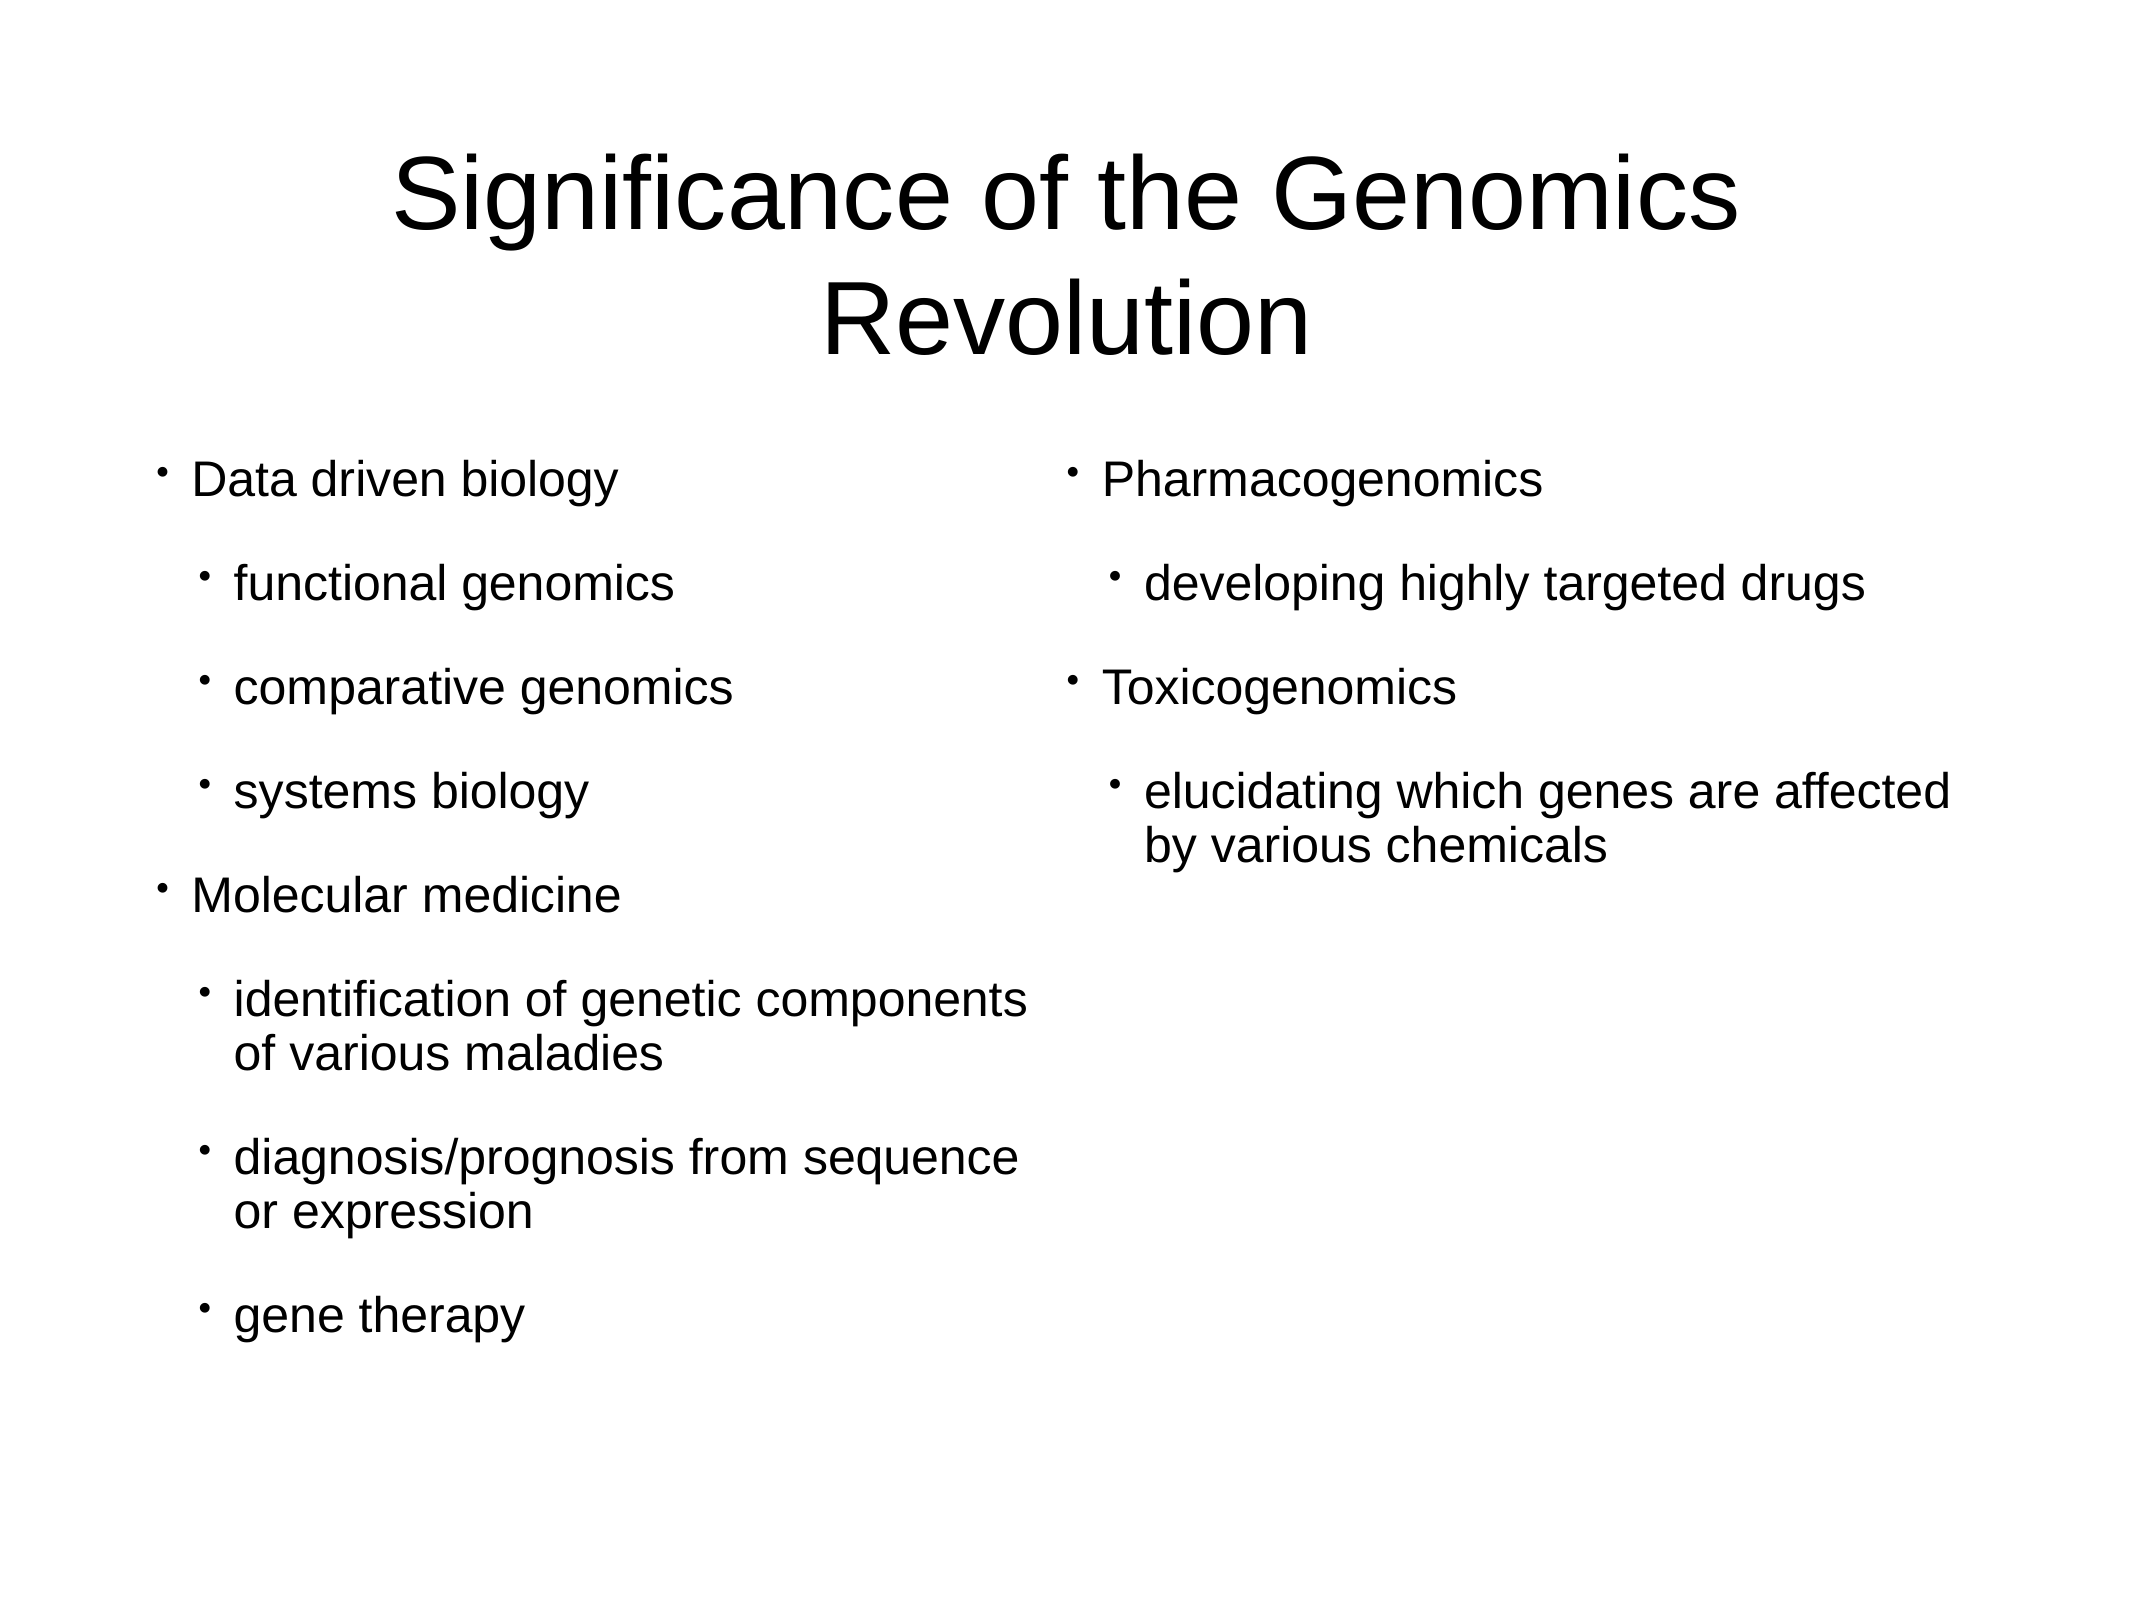

# Significance of the Genomics Revolution
Data driven biology
functional genomics
comparative genomics
systems biology
Molecular medicine
identification of genetic components of various maladies
diagnosis/prognosis from sequence or expression
gene therapy

Pharmacogenomics
developing highly targeted drugs
Toxicogenomics
elucidating which genes are affected by various chemicals